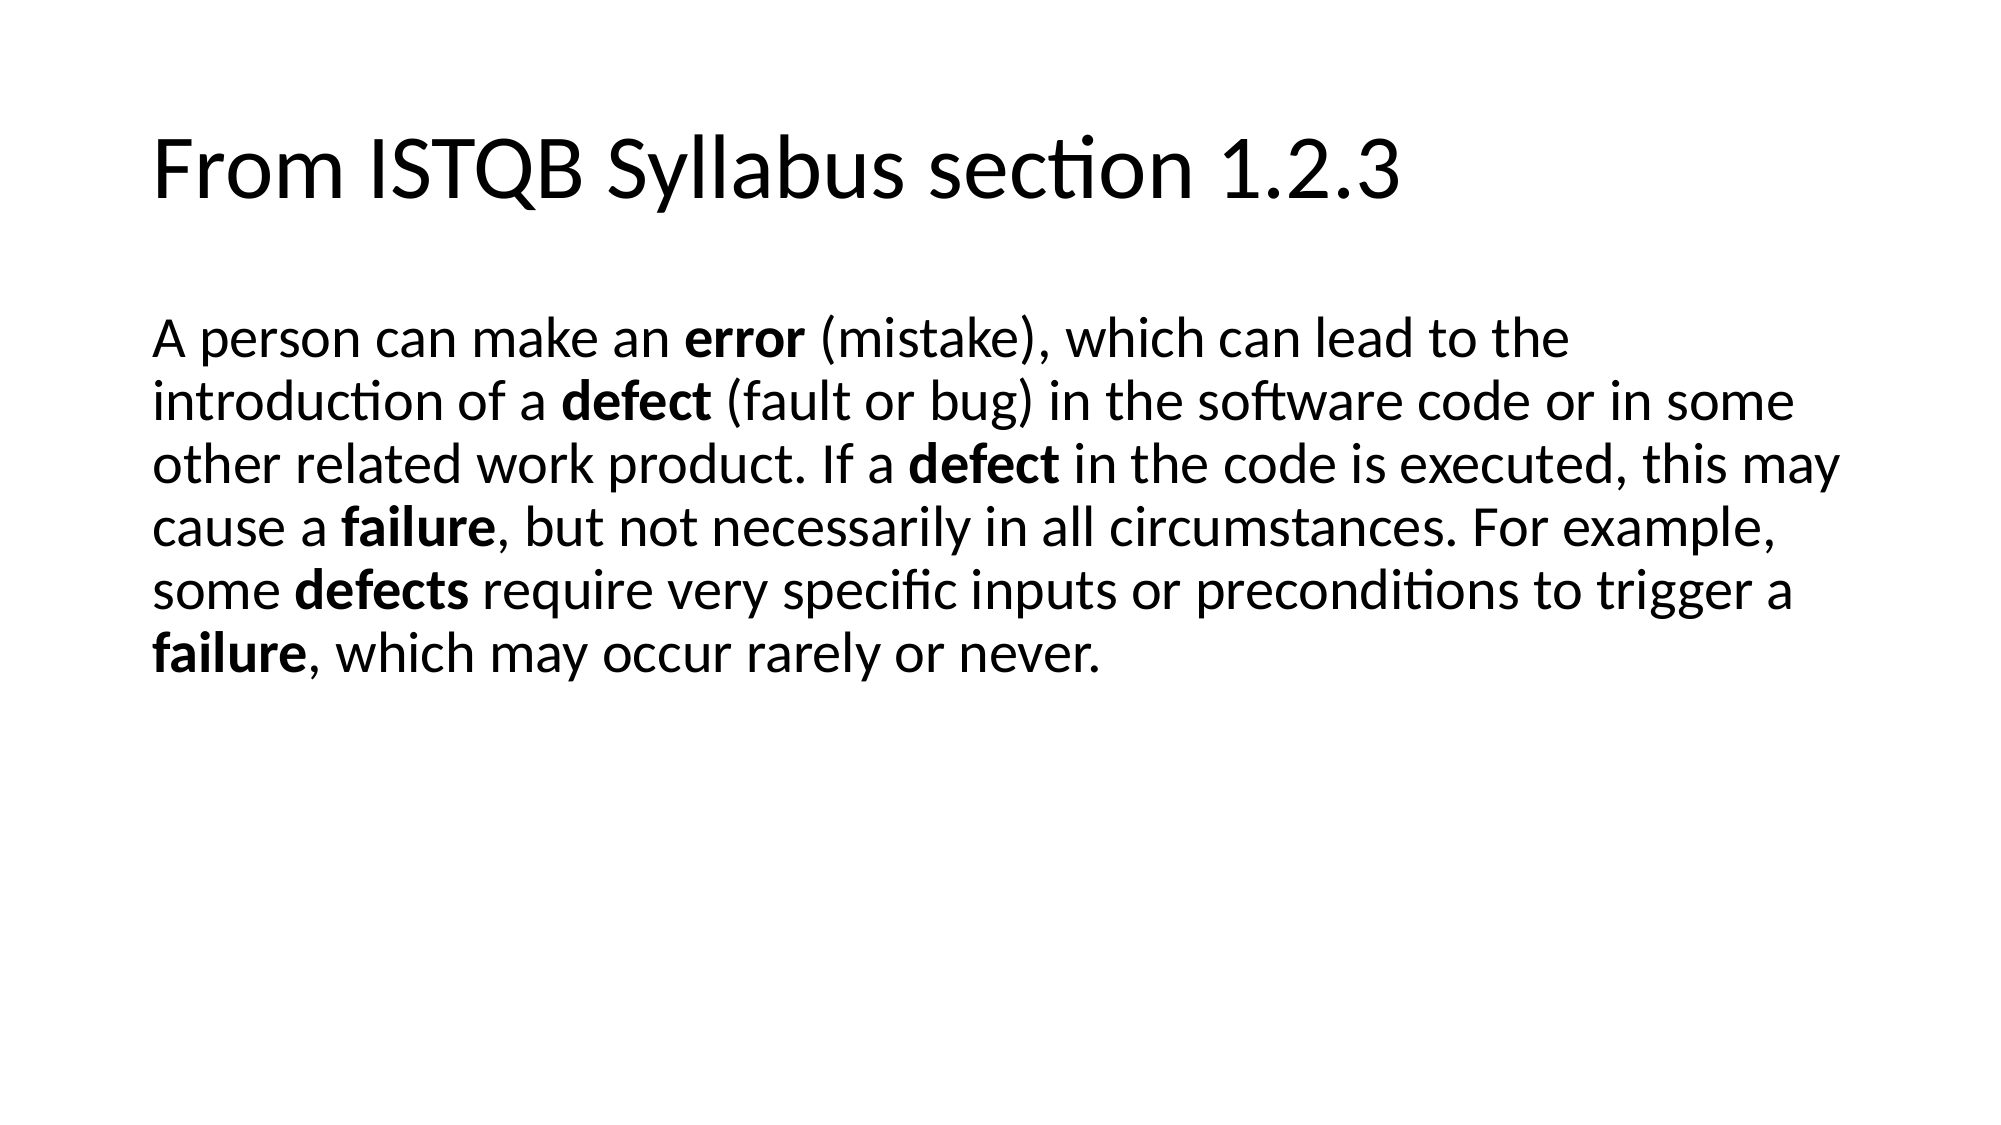

# From ISTQB Syllabus section 1.2.3
A person can make an error (mistake), which can lead to the introduction of a defect (fault or bug) in the software code or in some other related work product. If a defect in the code is executed, this may cause a failure, but not necessarily in all circumstances. For example, some defects require very specific inputs or preconditions to trigger a failure, which may occur rarely or never.